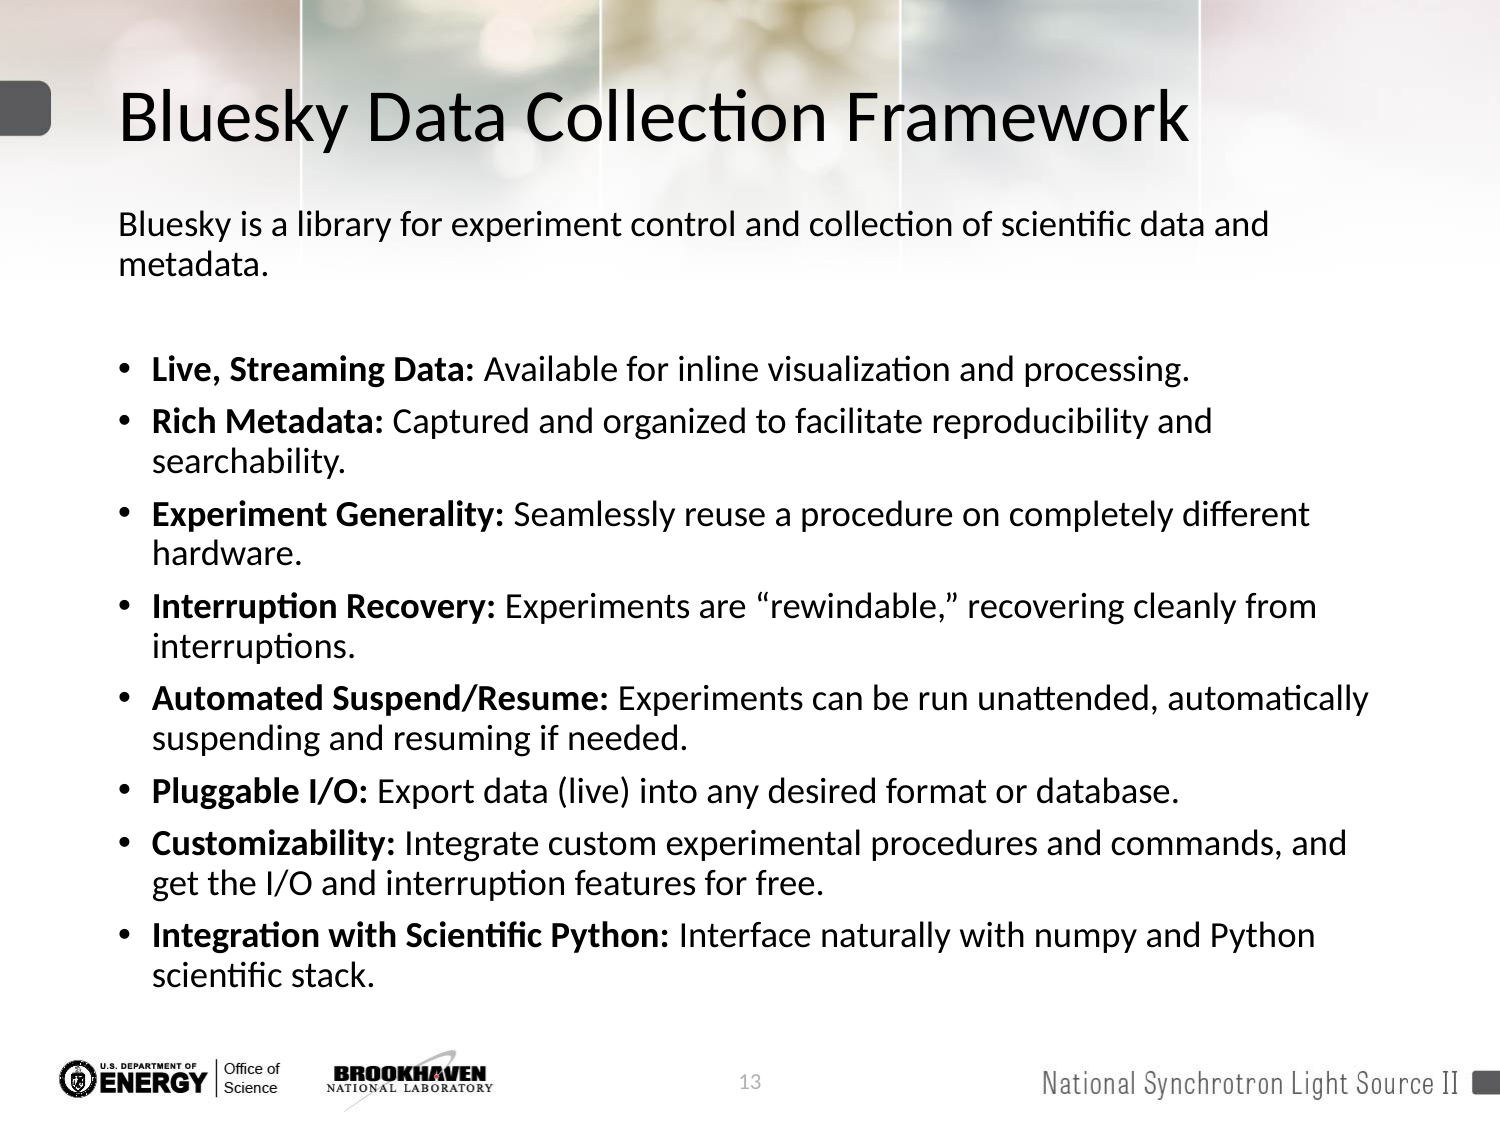

# Bluesky Data Collection Framework
Bluesky is a library for experiment control and collection of scientific data and metadata.

Live, Streaming Data: Available for inline visualization and processing.
Rich Metadata: Captured and organized to facilitate reproducibility and searchability.
Experiment Generality: Seamlessly reuse a procedure on completely different hardware.
Interruption Recovery: Experiments are “rewindable,” recovering cleanly from interruptions.
Automated Suspend/Resume: Experiments can be run unattended, automatically suspending and resuming if needed.
Pluggable I/O: Export data (live) into any desired format or database.
Customizability: Integrate custom experimental procedures and commands, and get the I/O and interruption features for free.
Integration with Scientific Python: Interface naturally with numpy and Python scientific stack.

13